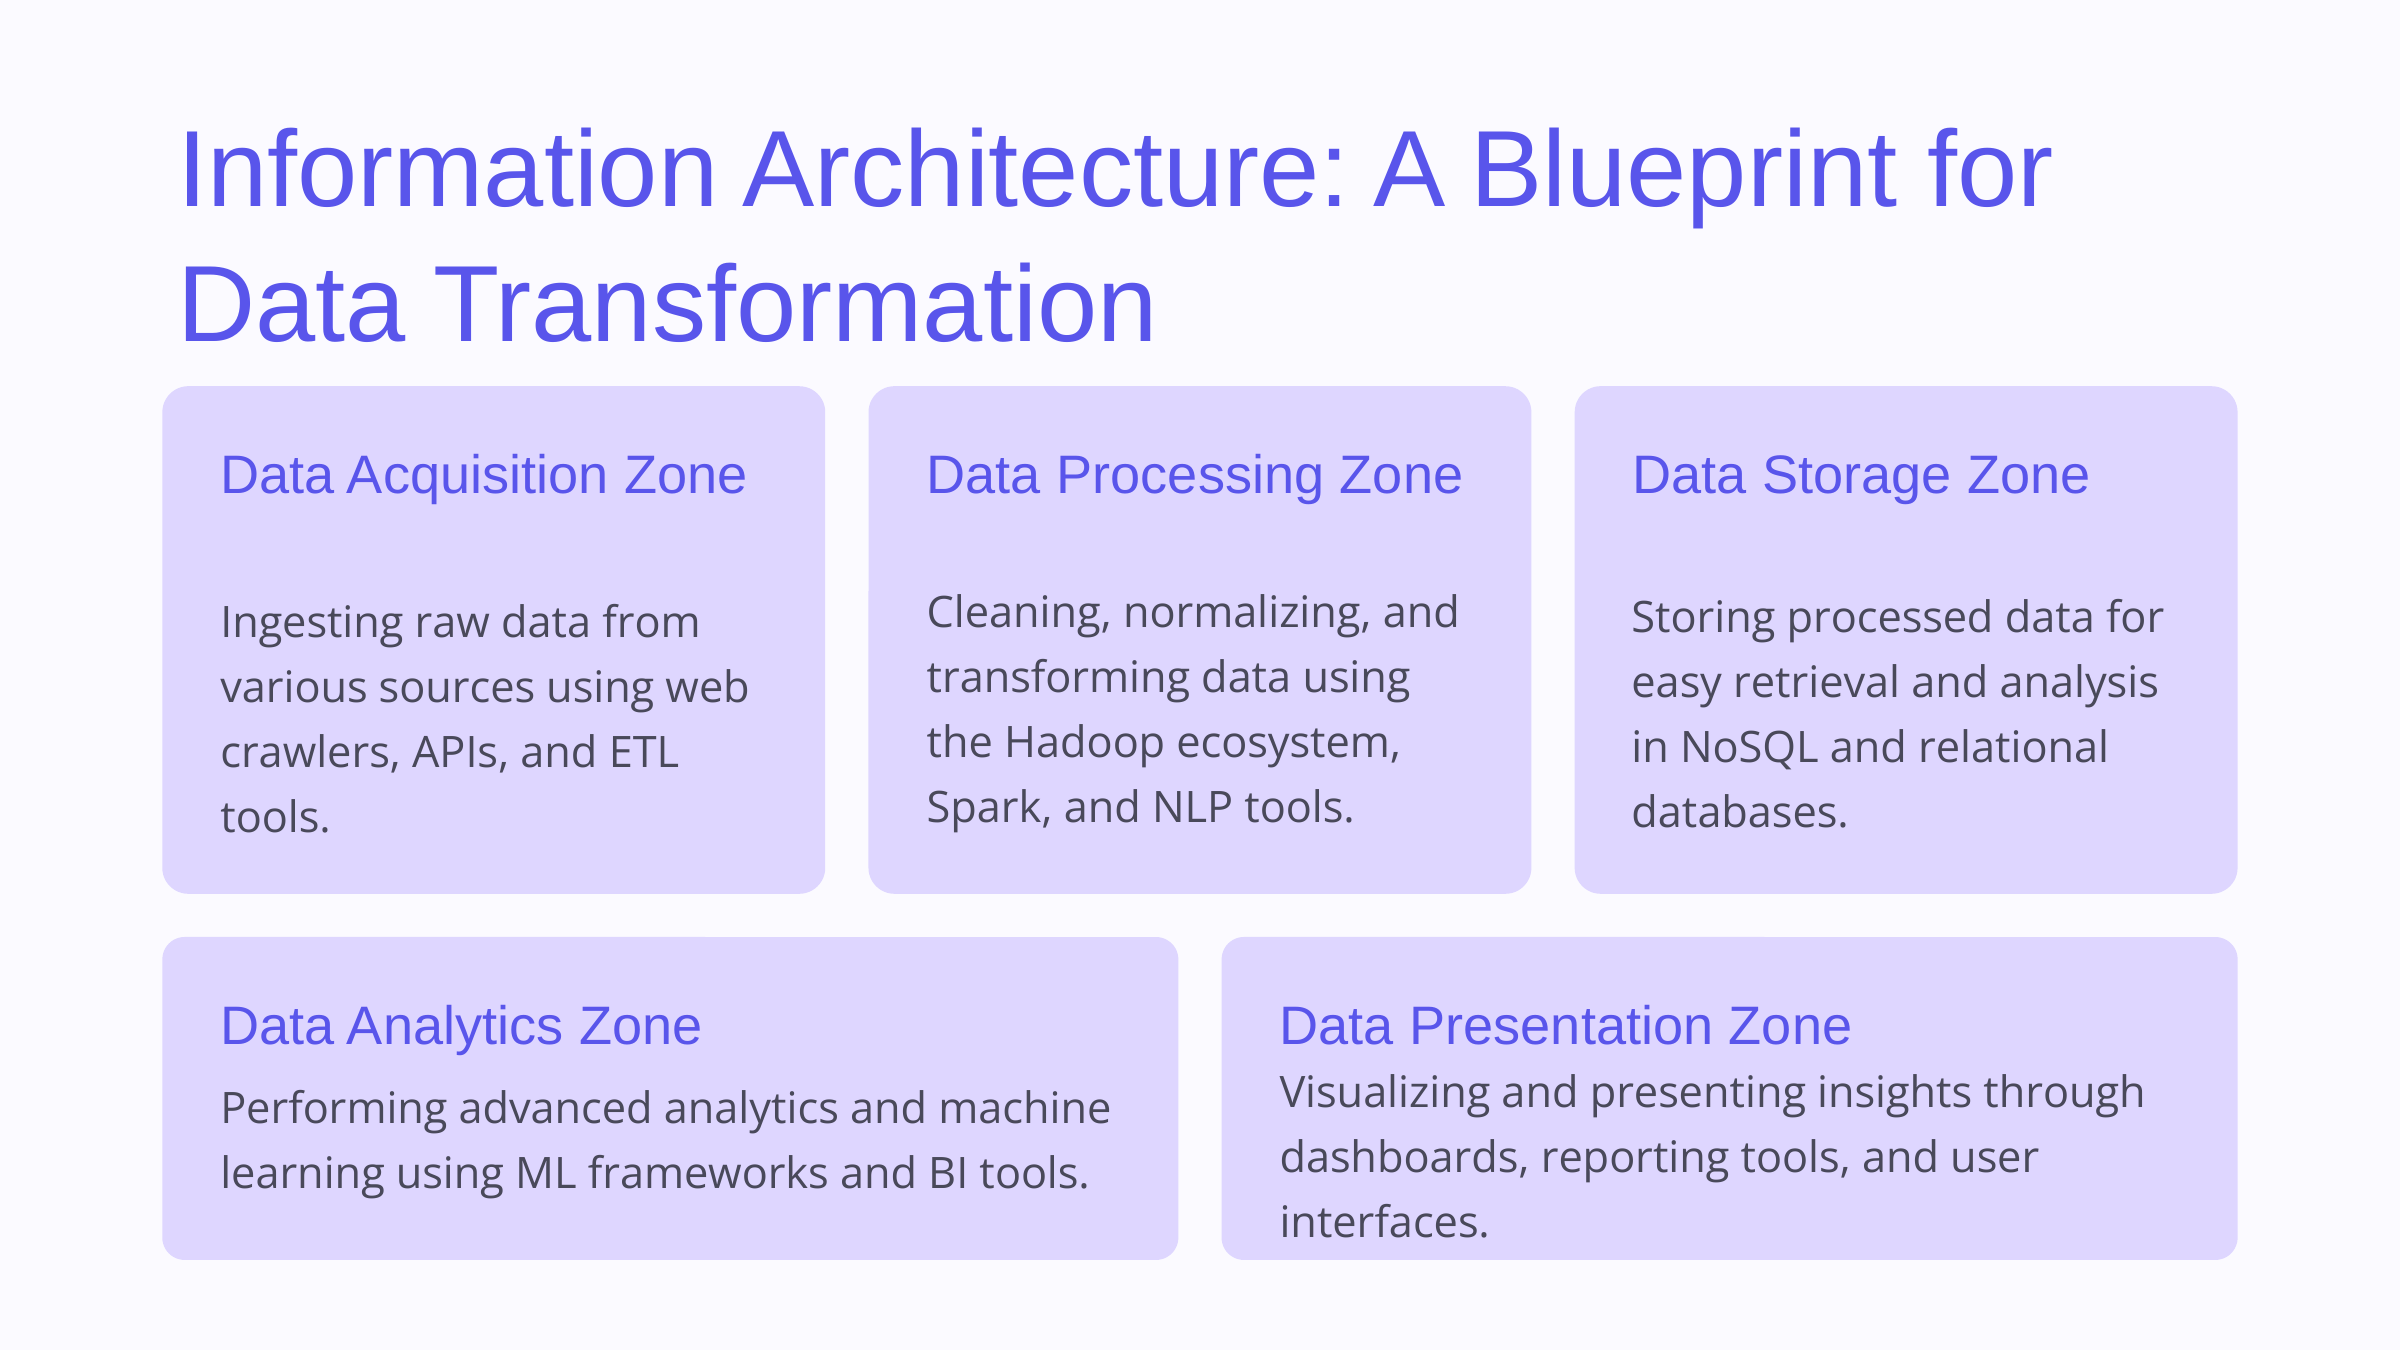

Information Architecture: A Blueprint for Data Transformation

Data Acquisition Zone
Data Processing Zone
Data Storage Zone

Cleaning, normalizing, and transforming data using the Hadoop ecosystem, Spark, and NLP tools.

Storing processed data for easy retrieval and analysis in NoSQL and relational databases.

Ingesting raw data from various sources using web crawlers, APIs, and ETL tools.

Data Analytics Zone
Data Presentation Zone
Visualizing and presenting insights through dashboards, reporting tools, and user interfaces.
Performing advanced analytics and machine learning using ML frameworks and BI tools.